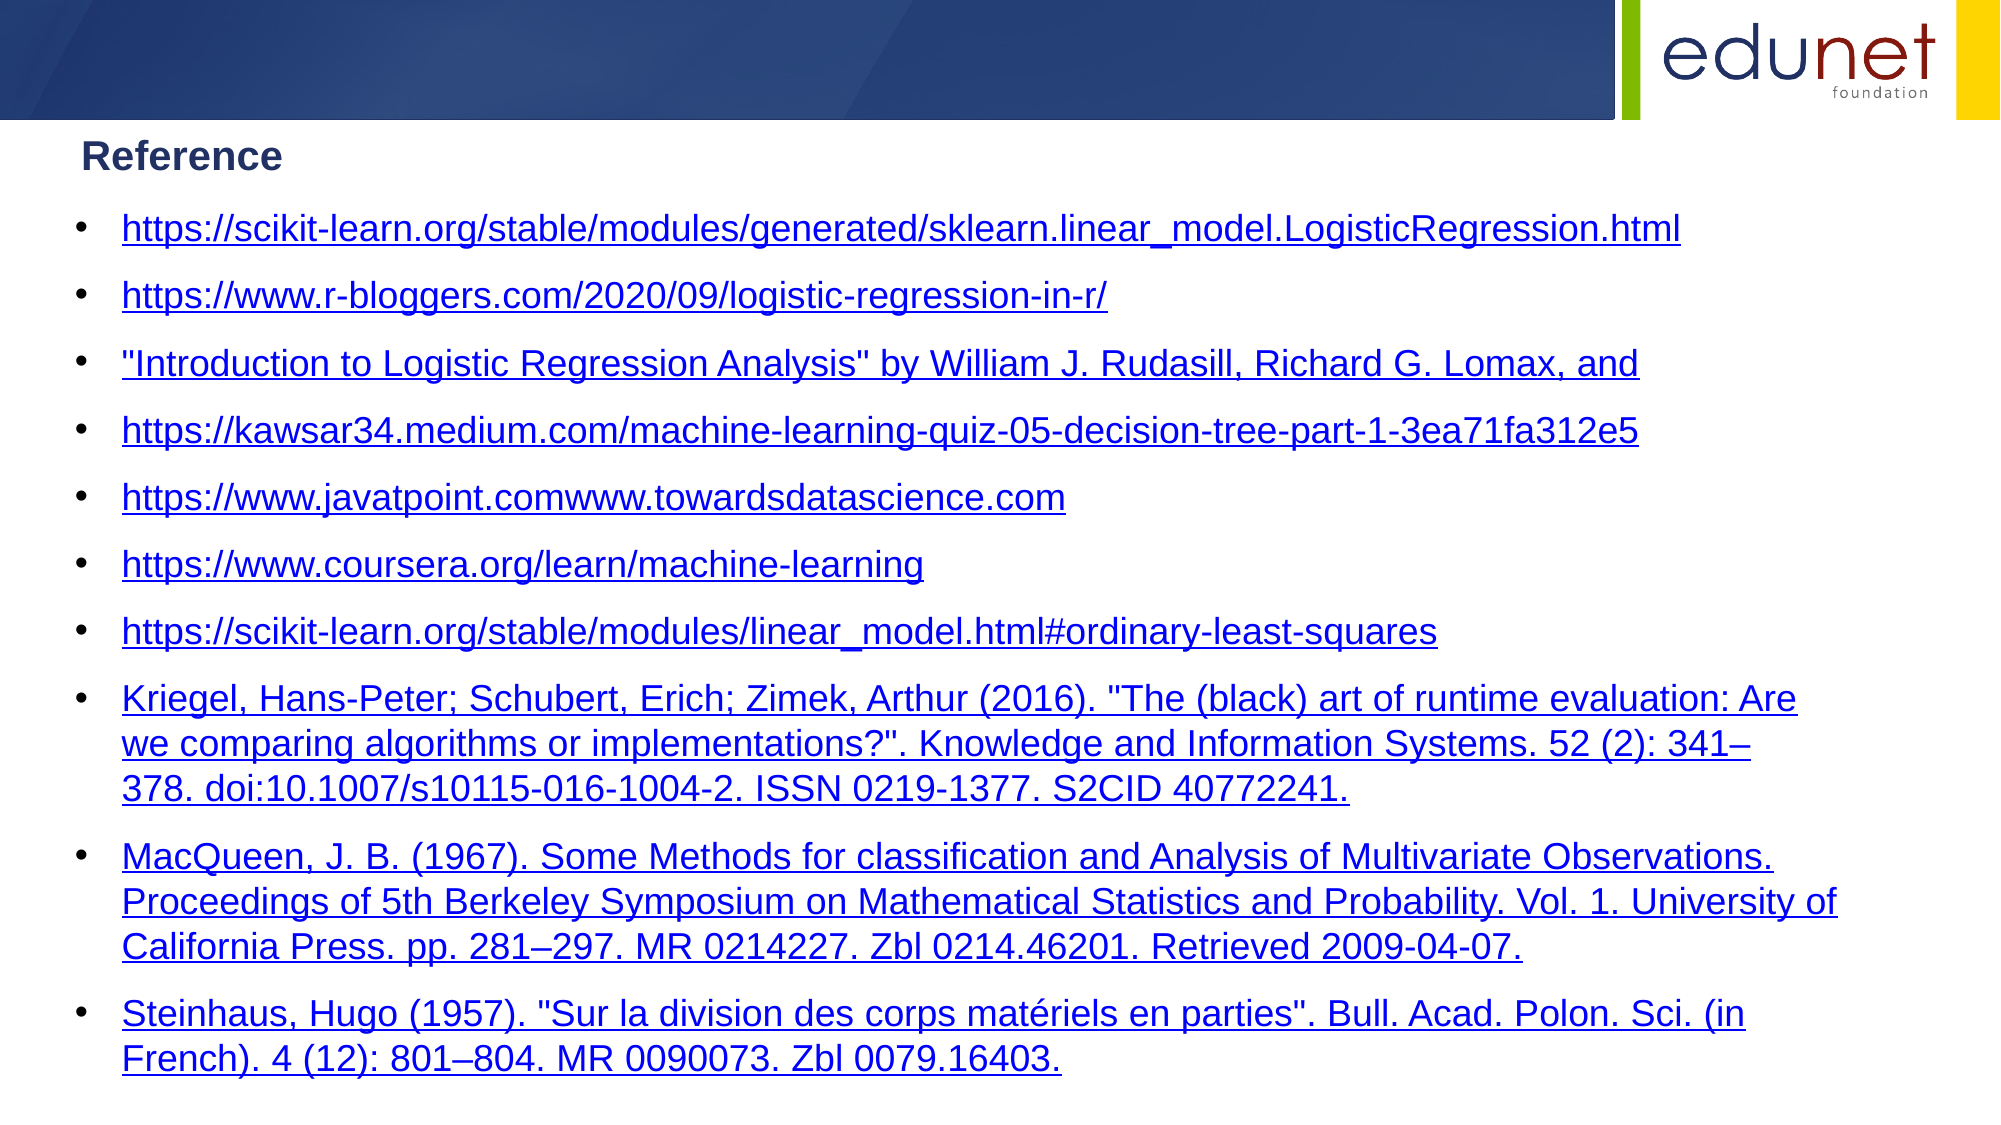

Reference
https://scikit-learn.org/stable/modules/generated/sklearn.linear_model.LogisticRegression.html
https://www.r-bloggers.com/2020/09/logistic-regression-in-r/
"Introduction to Logistic Regression Analysis" by William J. Rudasill, Richard G. Lomax, and
https://kawsar34.medium.com/machine-learning-quiz-05-decision-tree-part-1-3ea71fa312e5
https://www.javatpoint.comwww.towardsdatascience.com
https://www.coursera.org/learn/machine-learning
https://scikit-learn.org/stable/modules/linear_model.html#ordinary-least-squares
Kriegel, Hans-Peter; Schubert, Erich; Zimek, Arthur (2016). "The (black) art of runtime evaluation: Are we comparing algorithms or implementations?". Knowledge and Information Systems. 52 (2): 341–378. doi:10.1007/s10115-016-1004-2. ISSN 0219-1377. S2CID 40772241.
MacQueen, J. B. (1967). Some Methods for classification and Analysis of Multivariate Observations. Proceedings of 5th Berkeley Symposium on Mathematical Statistics and Probability. Vol. 1. University of California Press. pp. 281–297. MR 0214227. Zbl 0214.46201. Retrieved 2009-04-07.
Steinhaus, Hugo (1957). "Sur la division des corps matériels en parties". Bull. Acad. Polon. Sci. (in French). 4 (12): 801–804. MR 0090073. Zbl 0079.16403.